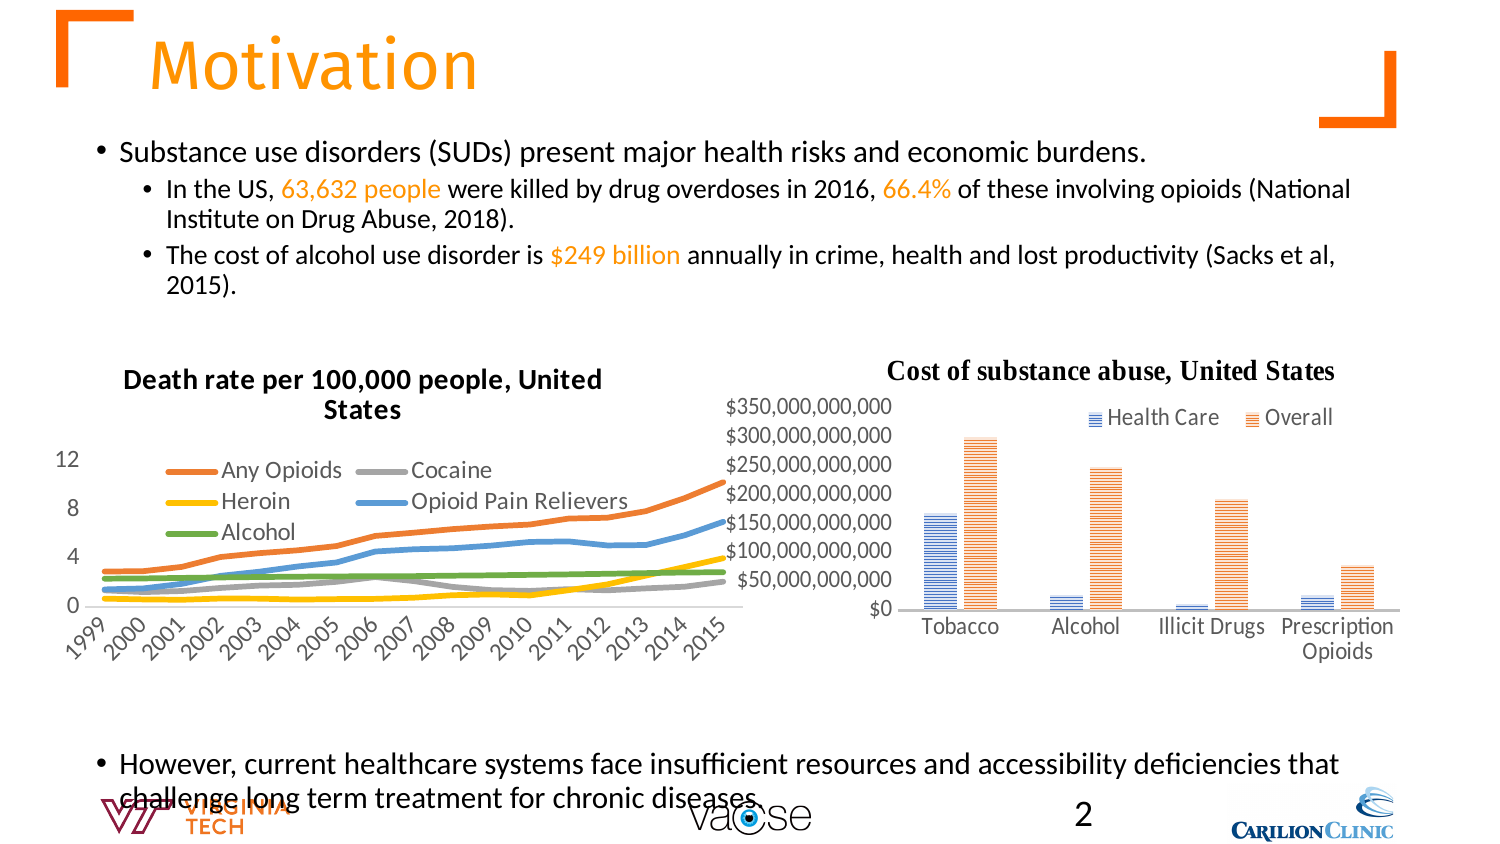

# Motivation
Substance use disorders (SUDs) present major health risks and economic burdens.
In the US, 63,632 people were killed by drug overdoses in 2016, 66.4% of these involving opioids (National Institute on Drug Abuse, 2018).
The cost of alcohol use disorder is $249 billion annually in crime, health and lost productivity (Sacks et al, 2015).

However, current healthcare systems face insufficient resources and accessibility deficiencies that challenge long term treatment for chronic diseases.

### Chart

| Category | Health Care | Overall |
|---|---|---|
| Tobacco | 168000000000.0 | 300000000000.0 |
| Alcohol | 27000000000.0 | 249000000000.0 |
| Illicit Drugs | 11000000000.0 | 193000000000.0 |
| Prescription Opioids | 26000000000.0 | 78500000000.0 |

### Chart: Death rate per 100,000 people, United States

| Category | Any Opioids | Cocaine | Heroin | Opioid Pain Relievers | Alcohol |
|---|---|---|---|---|---|
| 1999 | 2.951325655 | 1.401586413 | 0.718762219 | 1.477863193 | 2.35895206398 |
| 2000 | 2.979489803 | 1.256014228 | 0.652815521 | 1.559385657 | 2.38071044721 |
| 2001 | 3.330888987 | 1.345058799 | 0.624278545 | 1.939860344 | 2.42515625412 |
| 2002 | 4.143239498 | 1.598955989 | 0.726292431 | 2.592262506 | 2.46300963286 |
| 2003 | 4.460063934 | 1.792091608 | 0.716974497 | 2.93580389 | 2.49658089789 |
| 2004 | 4.697660446 | 1.858914375 | 0.6413818 | 3.366400719 | 2.52418505111 |
| 2005 | 5.0477705 | 2.100728035 | 0.679826438 | 3.697930813 | 2.54453095229 |
| 2006 | 5.880087852 | 2.496146679 | 0.699779034 | 4.599170208 | 2.56401987997 |
| 2007 | 6.14644146 | 2.161794662 | 0.796398222 | 4.783037186 | 2.57137682065 |
| 2008 | 6.439457417 | 1.686649799 | 1.000019908 | 4.866917133 | 2.60925844197 |
| 2009 | 6.65707159 | 1.417993426 | 1.068547726 | 5.08423996 | 2.63962741587 |
| 2010 | 6.816914082 | 1.352198005 | 0.981418371 | 5.382607937 | 2.67861519671 |
| 2011 | 7.310451984 | 1.501941085 | 1.410817146 | 5.42797184 | 2.71795286113999 |
| 2012 | 7.377108574 | 1.402555108 | 1.886952519 | 5.097797394 | 2.76263254626 |
| 2013 | 7.922078609 | 1.5635432 | 2.611281633 | 5.134329319 | 2.81855617348 |
| 2014 | 8.992556572 | 1.699818373 | 3.319275856 | 5.930686474 | 2.86939531827 |
| 2015 | 10.31204414 | 2.114076614 | 4.047721386 | 7.042143822 | 2.88884012668 |
2